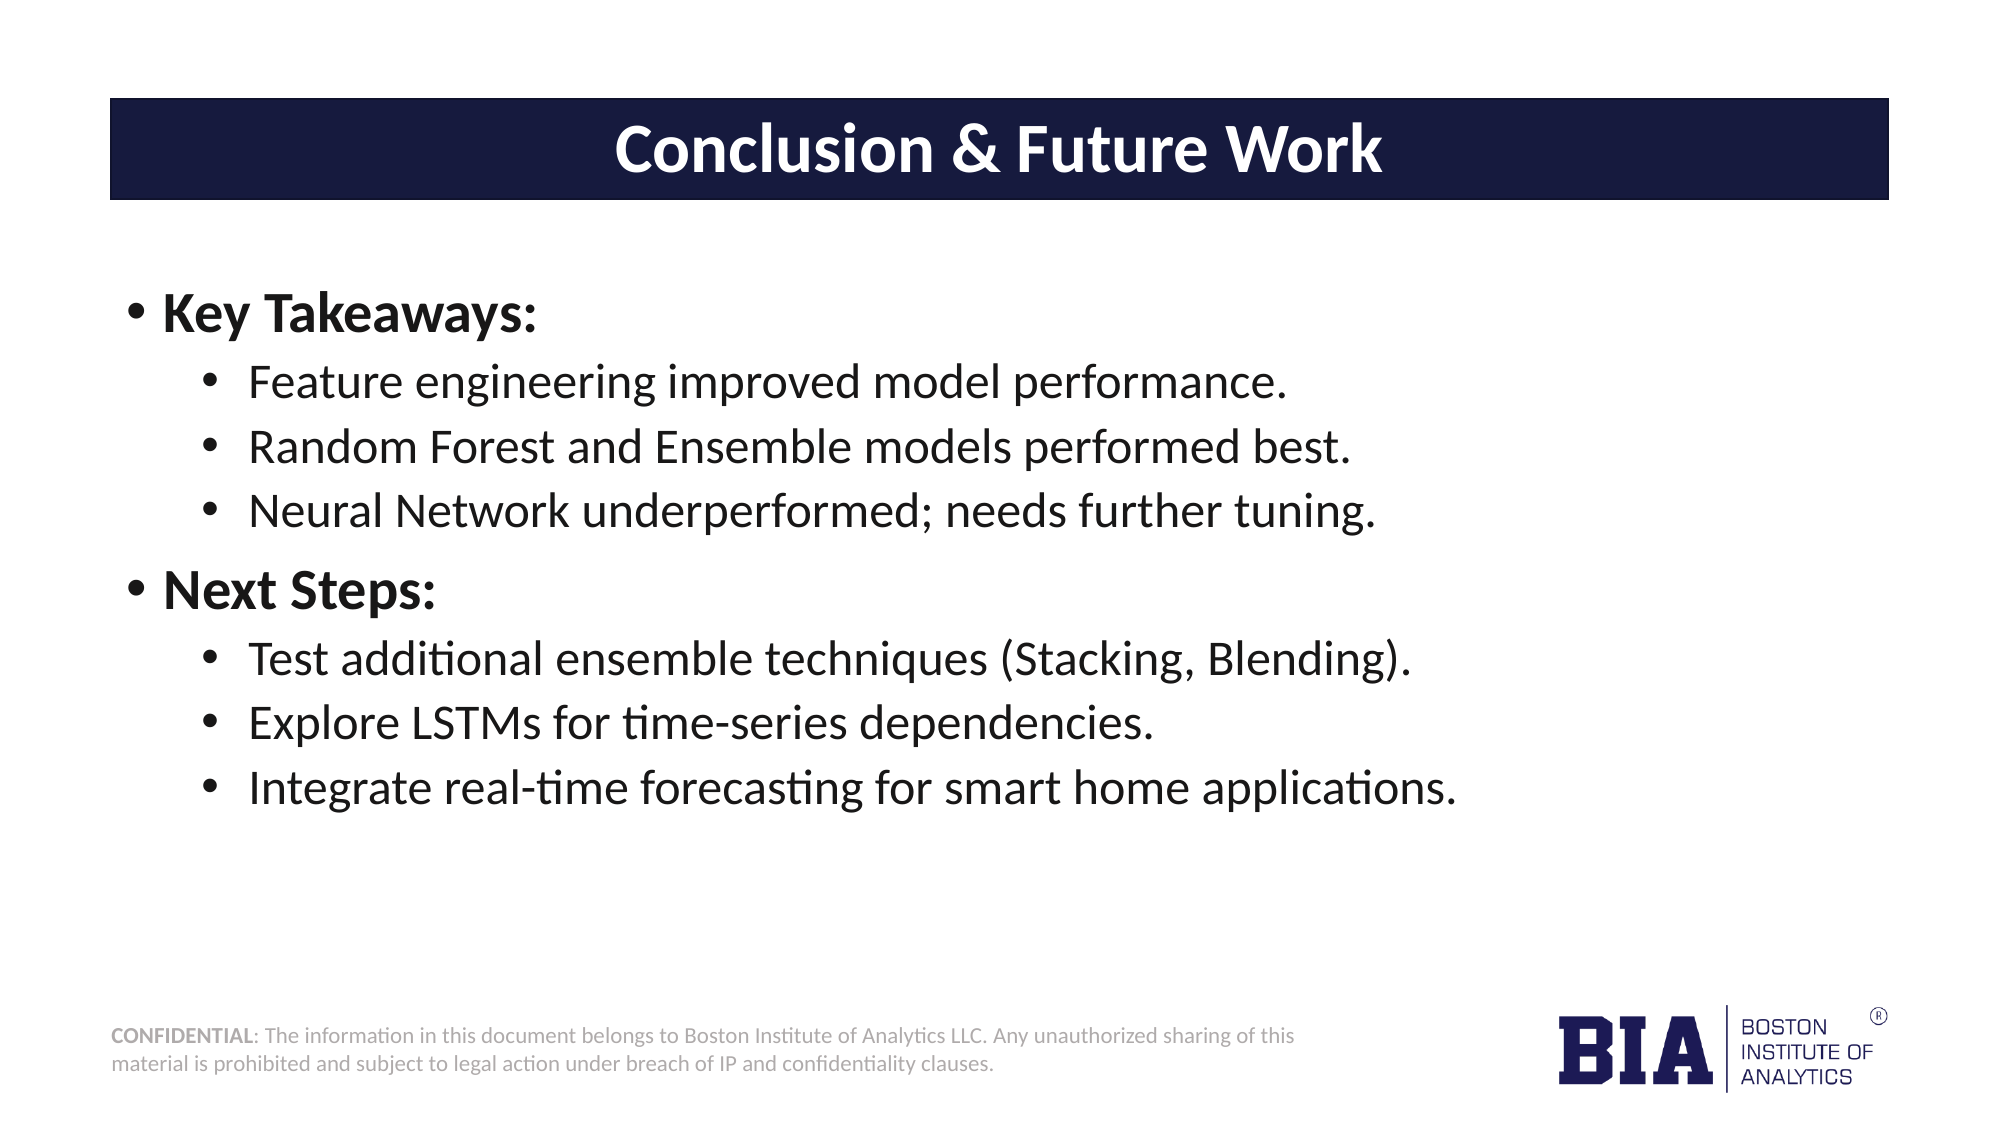

# Conclusion & Future Work
Key Takeaways:
Feature engineering improved model performance.
Random Forest and Ensemble models performed best.
Neural Network underperformed; needs further tuning.
Next Steps:
Test additional ensemble techniques (Stacking, Blending).
Explore LSTMs for time-series dependencies.
Integrate real-time forecasting for smart home applications.